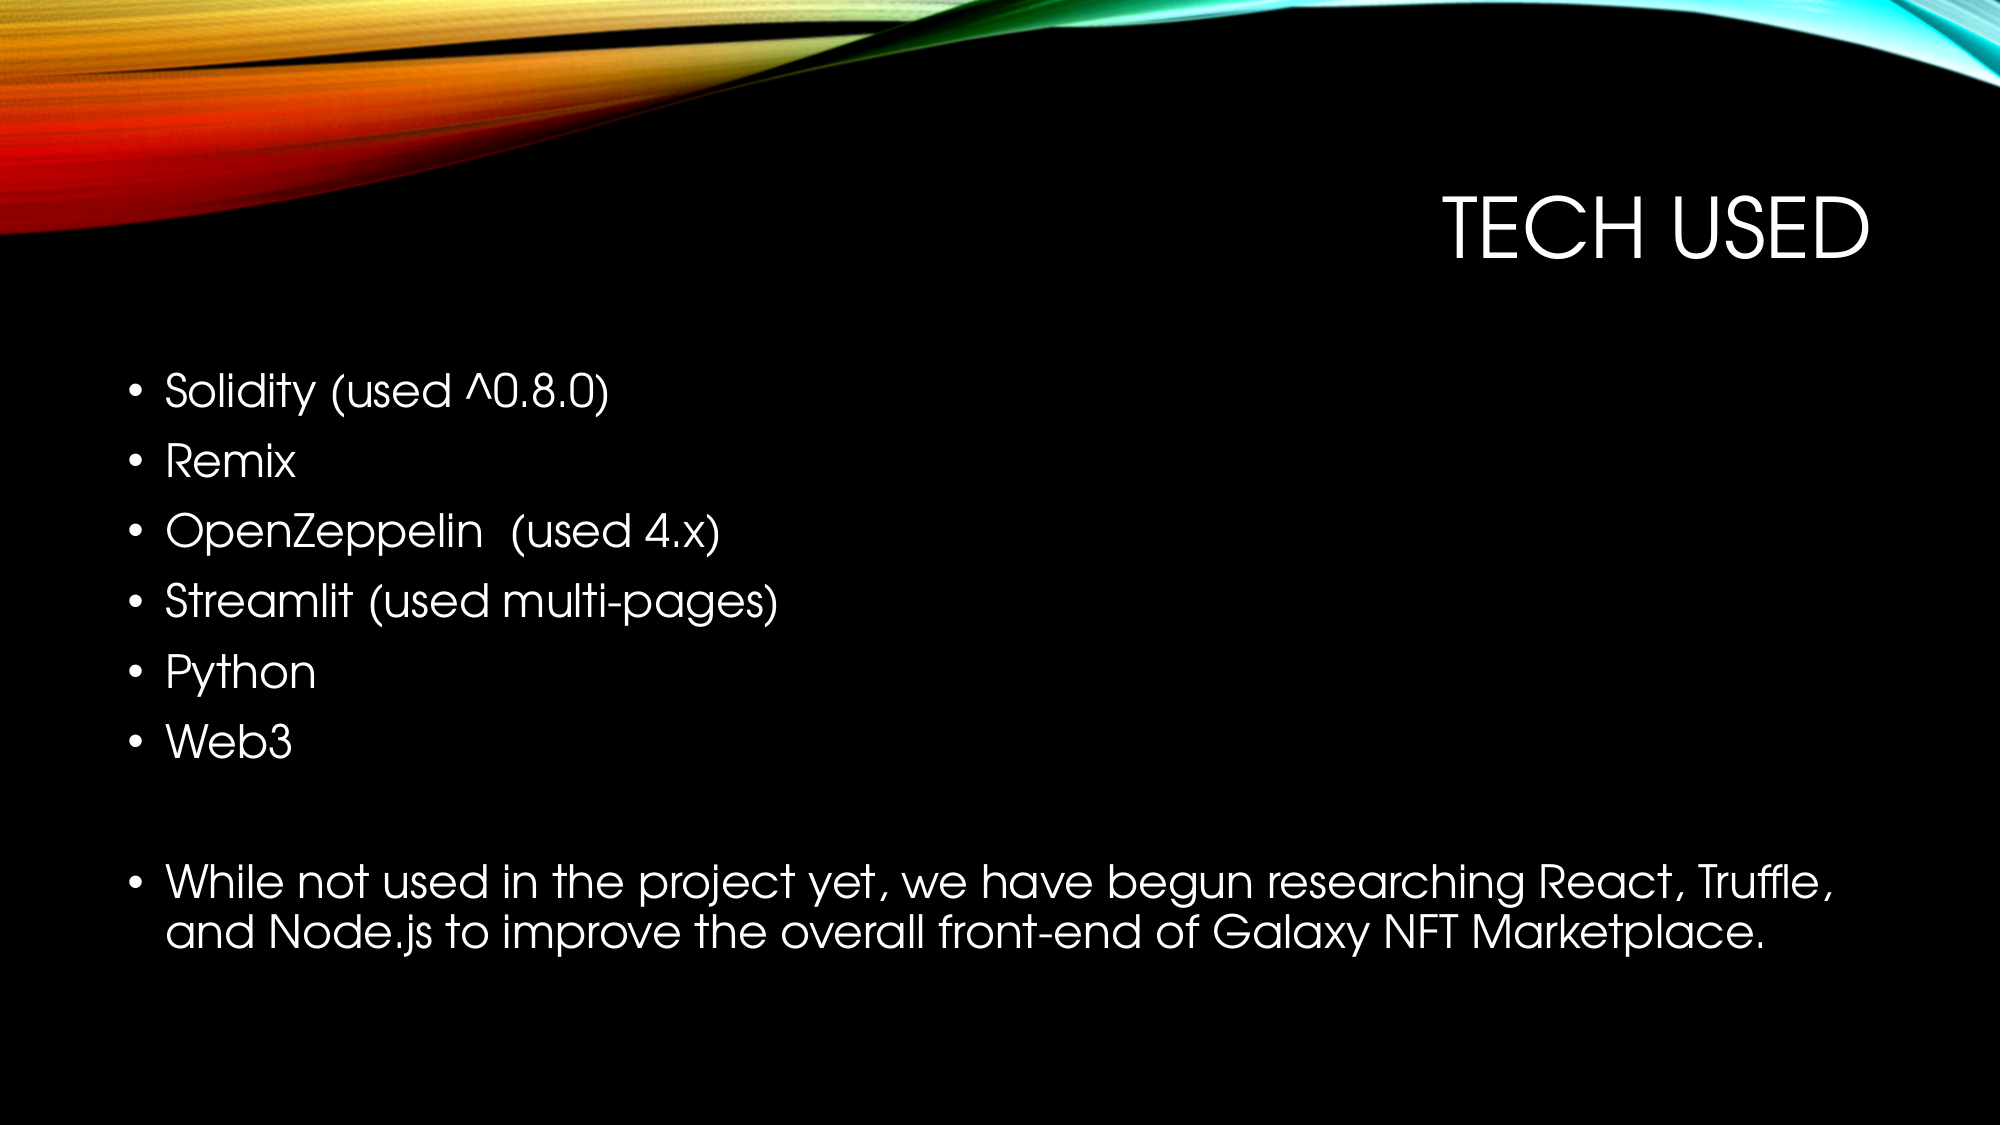

# Tech Used
Solidity (used ^0.8.0)
Remix
OpenZeppelin  (used 4.x)
Streamlit (used multi-pages)
Python
Web3

While not used in the project yet, we have begun researching React, Truffle, and Node.js to improve the overall front-end of Galaxy NFT Marketplace.